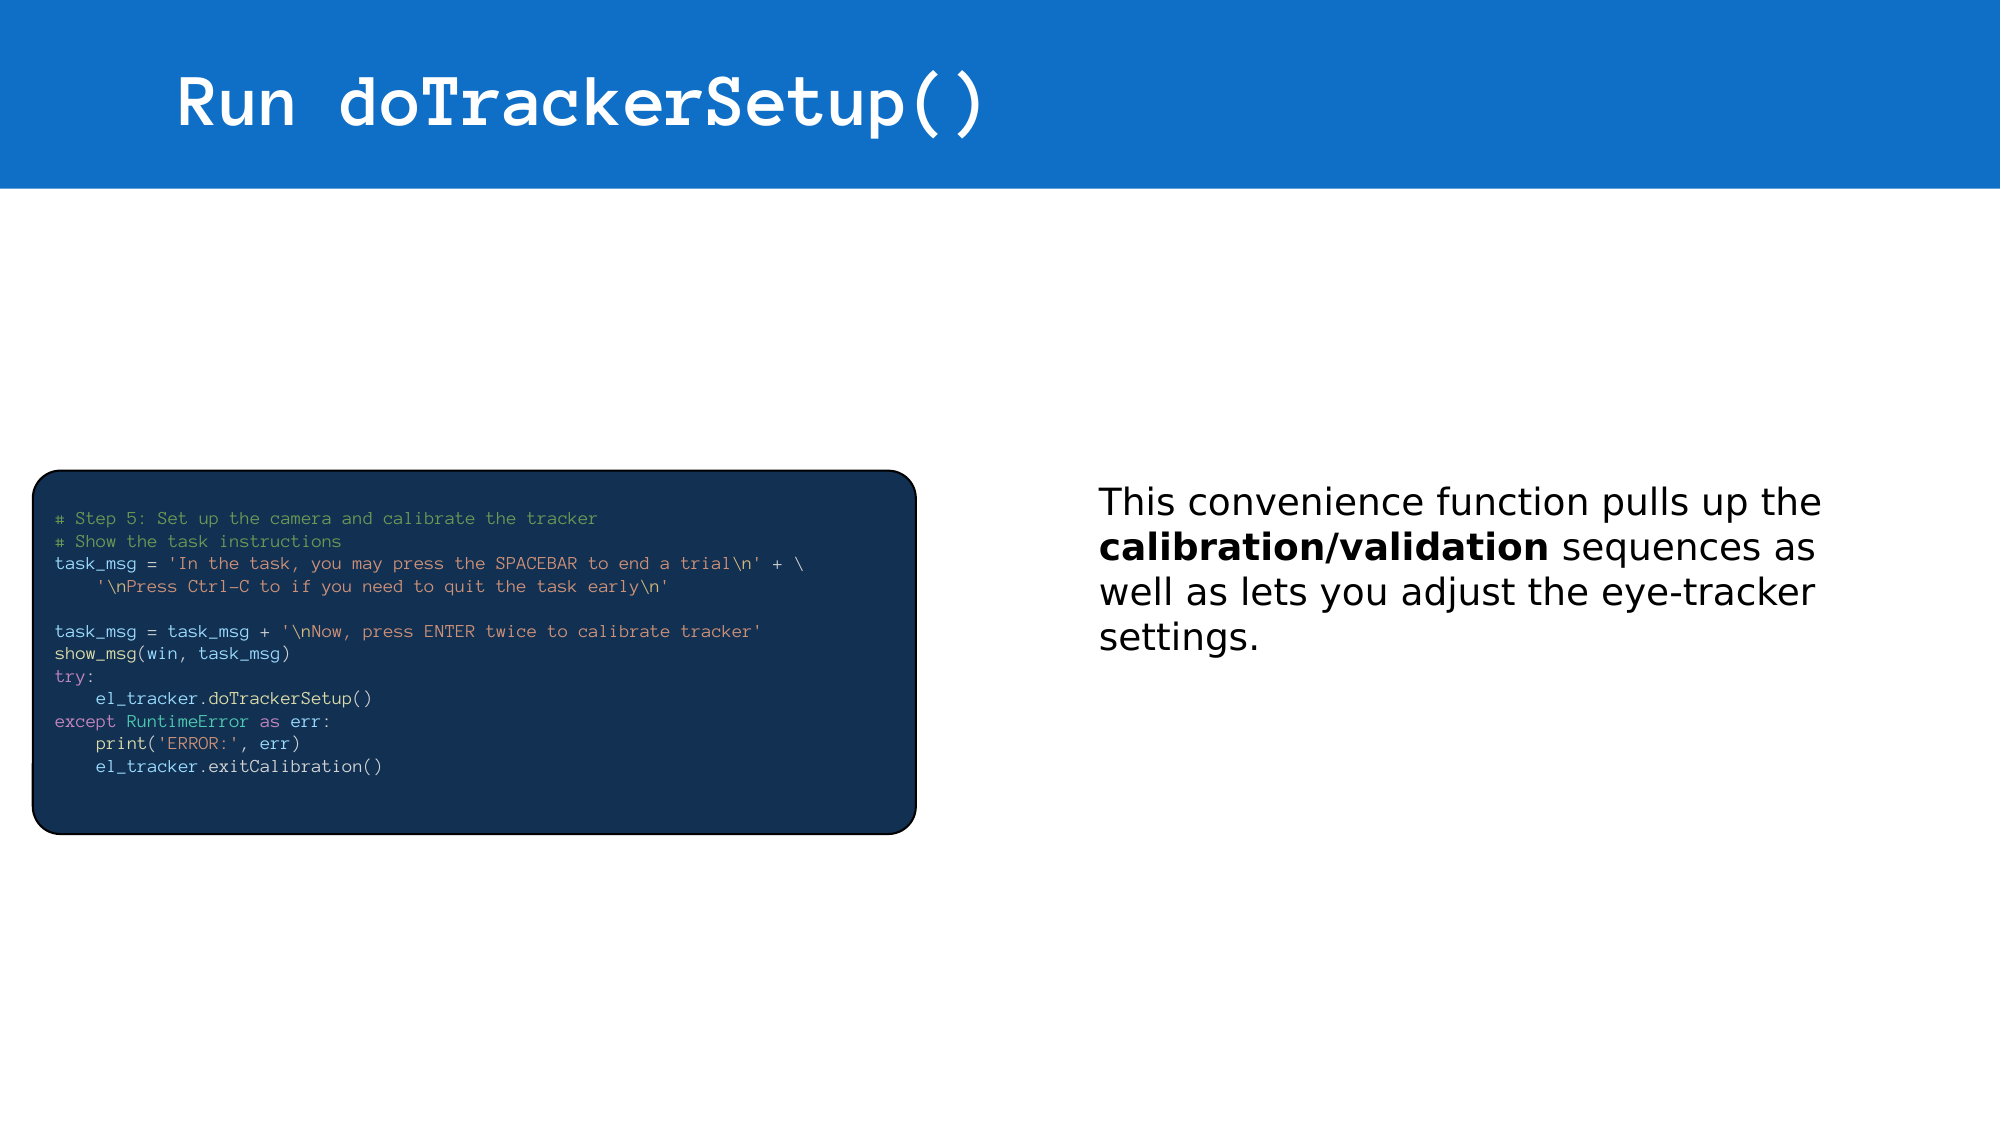

# Run doTrackerSetup()
# Step 5: Set up the camera and calibrate the tracker
# Show the task instructions
task_msg = 'In the task, you may press the SPACEBAR to end a trial\n' + \
    '\nPress Ctrl-C to if you need to quit the task early\n'
task_msg = task_msg + '\nNow, press ENTER twice to calibrate tracker'
show_msg(win, task_msg)
try:
    el_tracker.doTrackerSetup()
except RuntimeError as err:
    print('ERROR:', err)
    el_tracker.exitCalibration()

This convenience function pulls up the calibration/validation sequences as well as lets you adjust the eye-tracker settings.